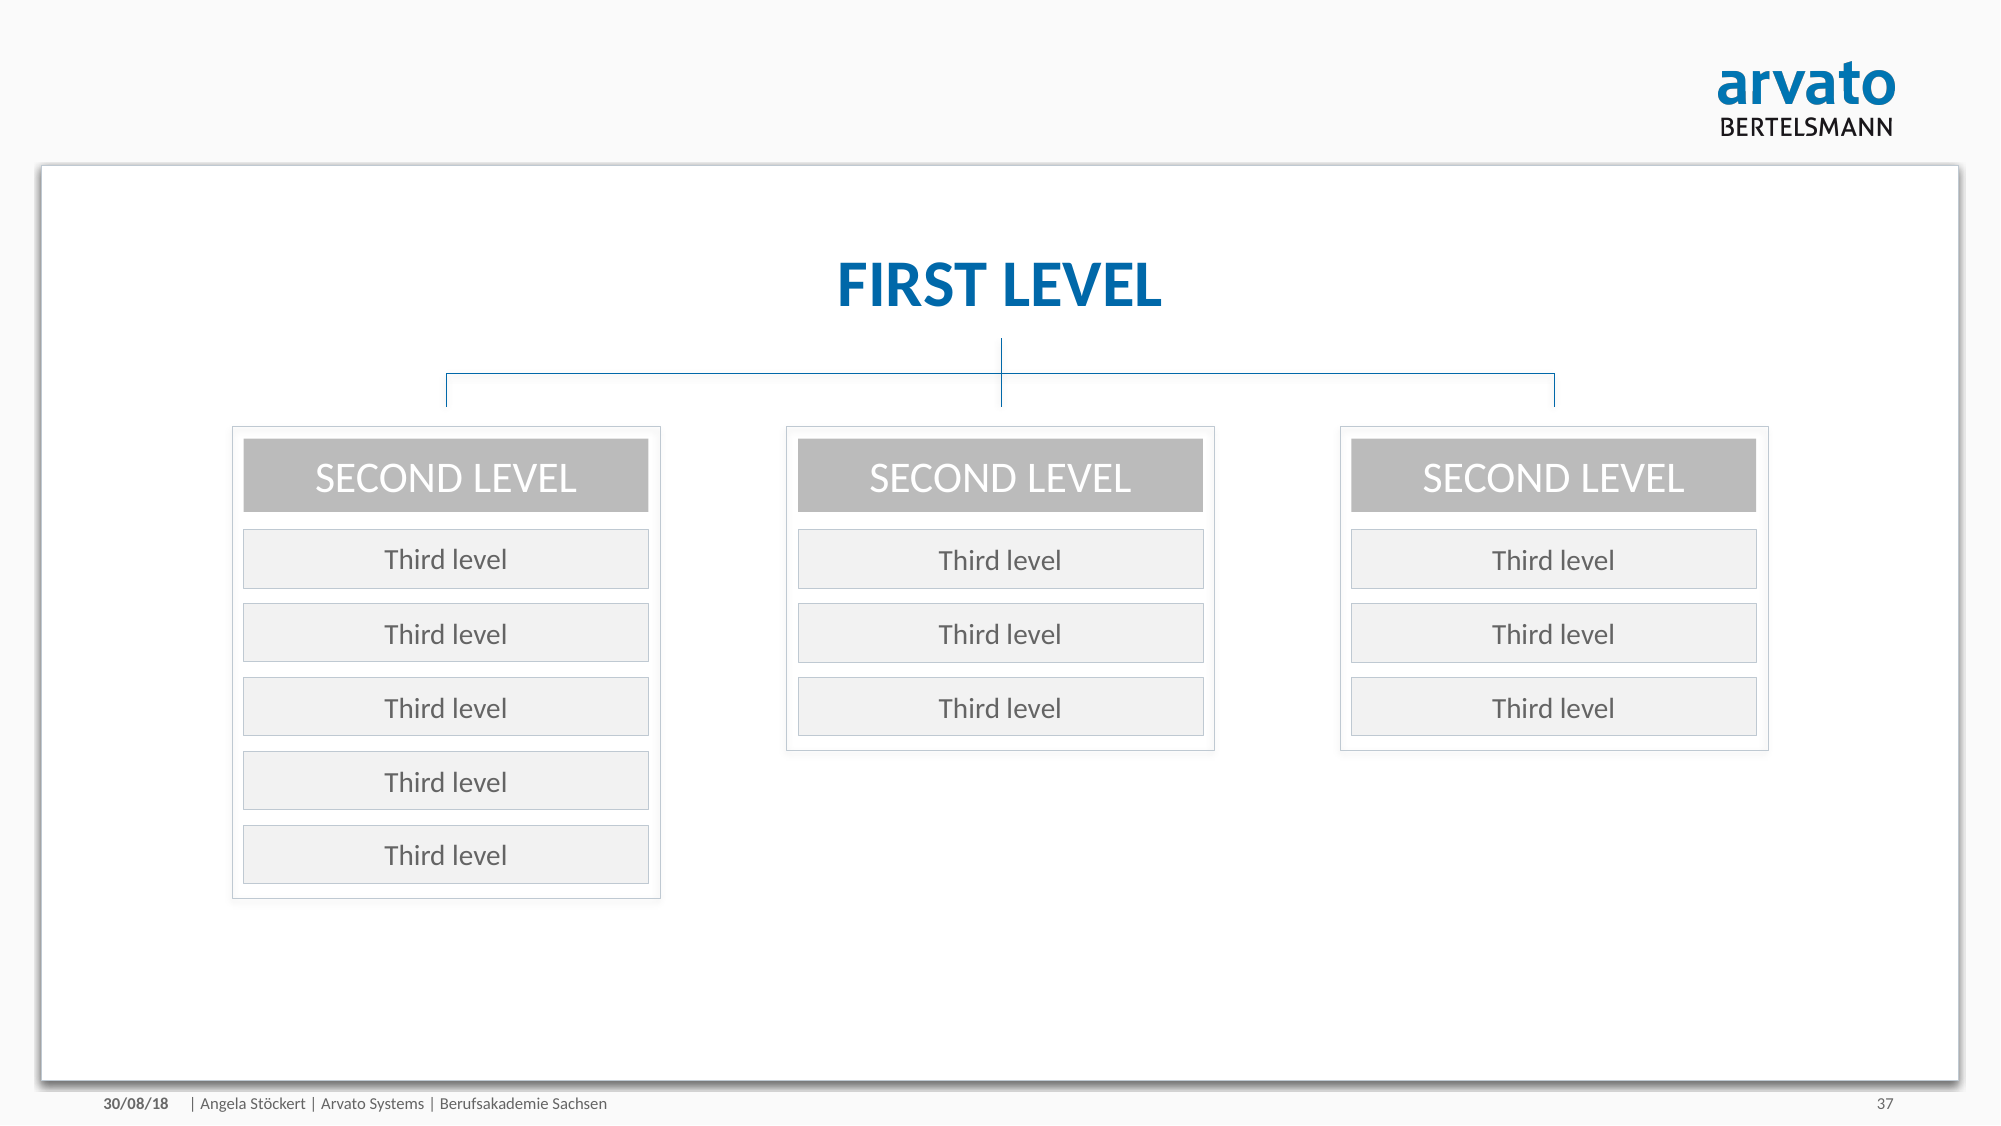

#
First level

Second level
Second level
Second level
Third level
Third level
Third level
Third level
Third level
Third level
Third level
Third level
Third level
Third level
Third level
30/08/18
| Angela Stöckert | Arvato Systems | Berufsakademie Sachsen
37